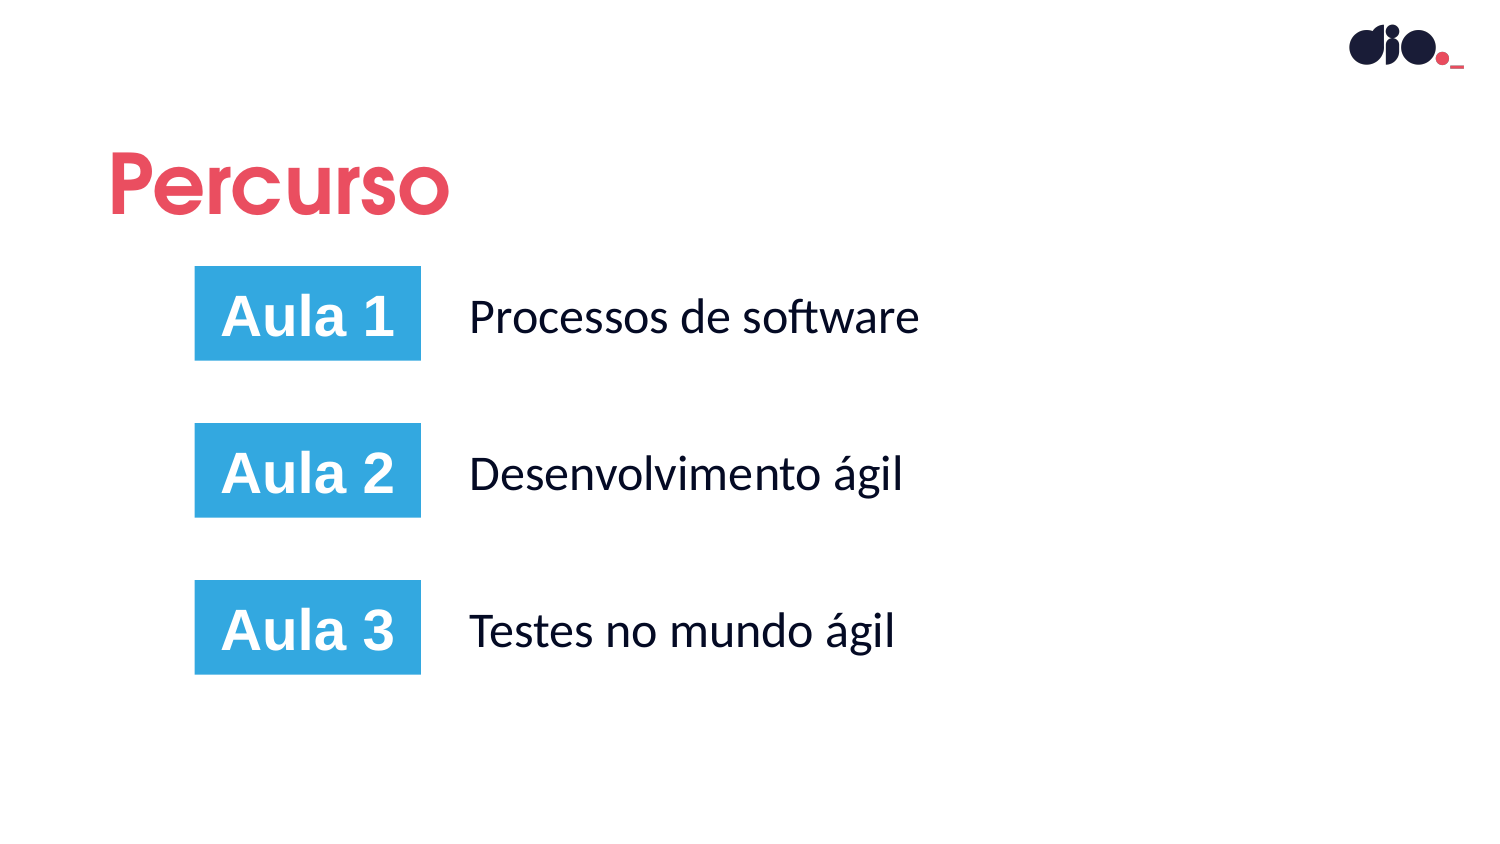

Percurso
Aula 1
Processos de software
Aula 2
Desenvolvimento ágil
Aula 3
Testes no mundo ágil